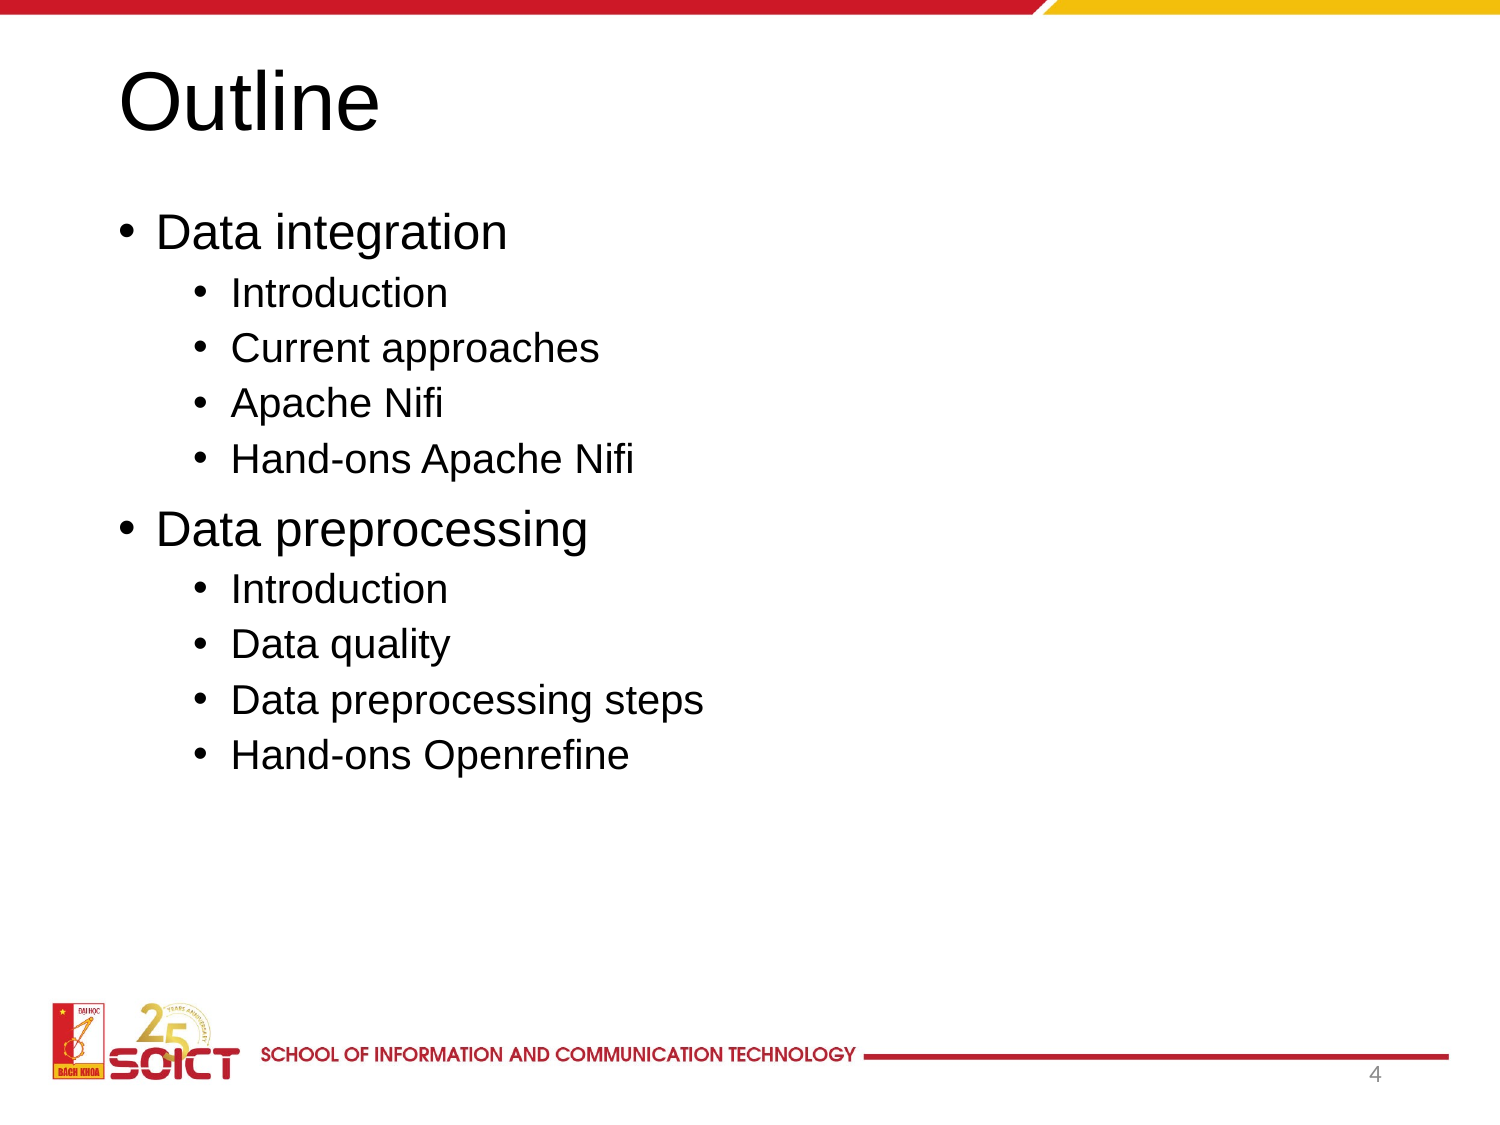

# Outline
Data integration
Introduction
Current approaches
Apache Nifi
Hand-ons Apache Nifi
Data preprocessing
Introduction
Data quality
Data preprocessing steps
Hand-ons Openrefine

4